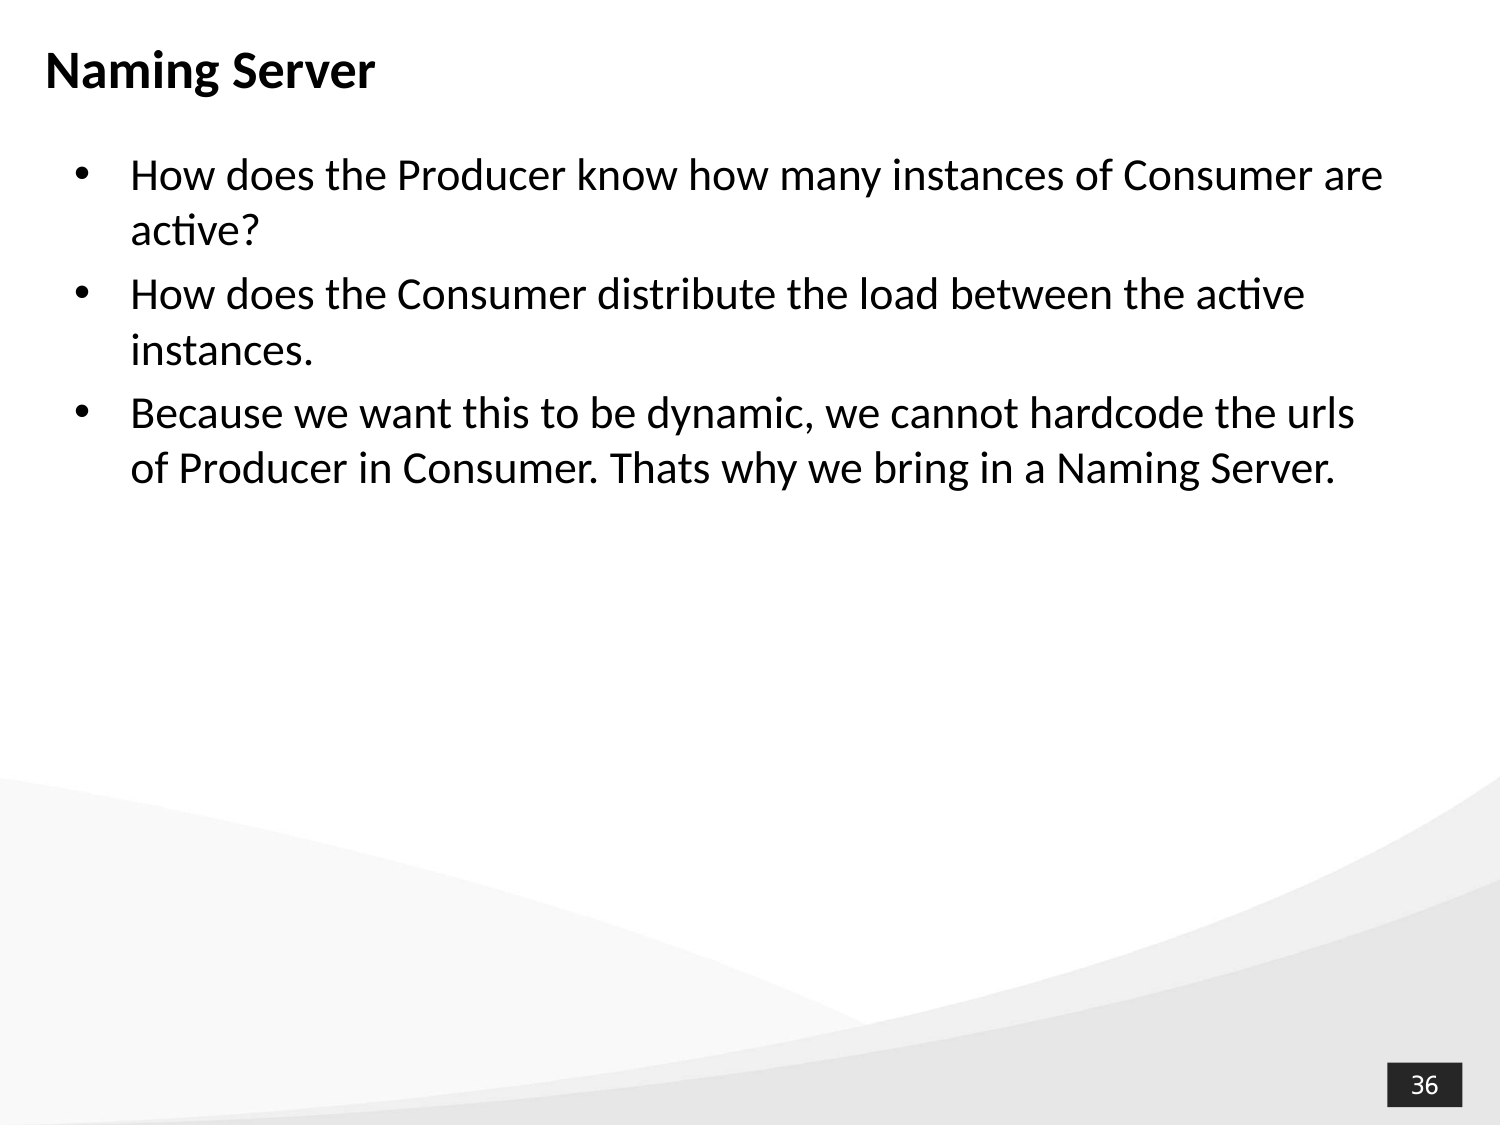

# Naming Server
How does the Producer know how many instances of Consumer are active?
How does the Consumer distribute the load between the active instances.
Because we want this to be dynamic, we cannot hardcode the urls of Producer in Consumer. Thats why we bring in a Naming Server.